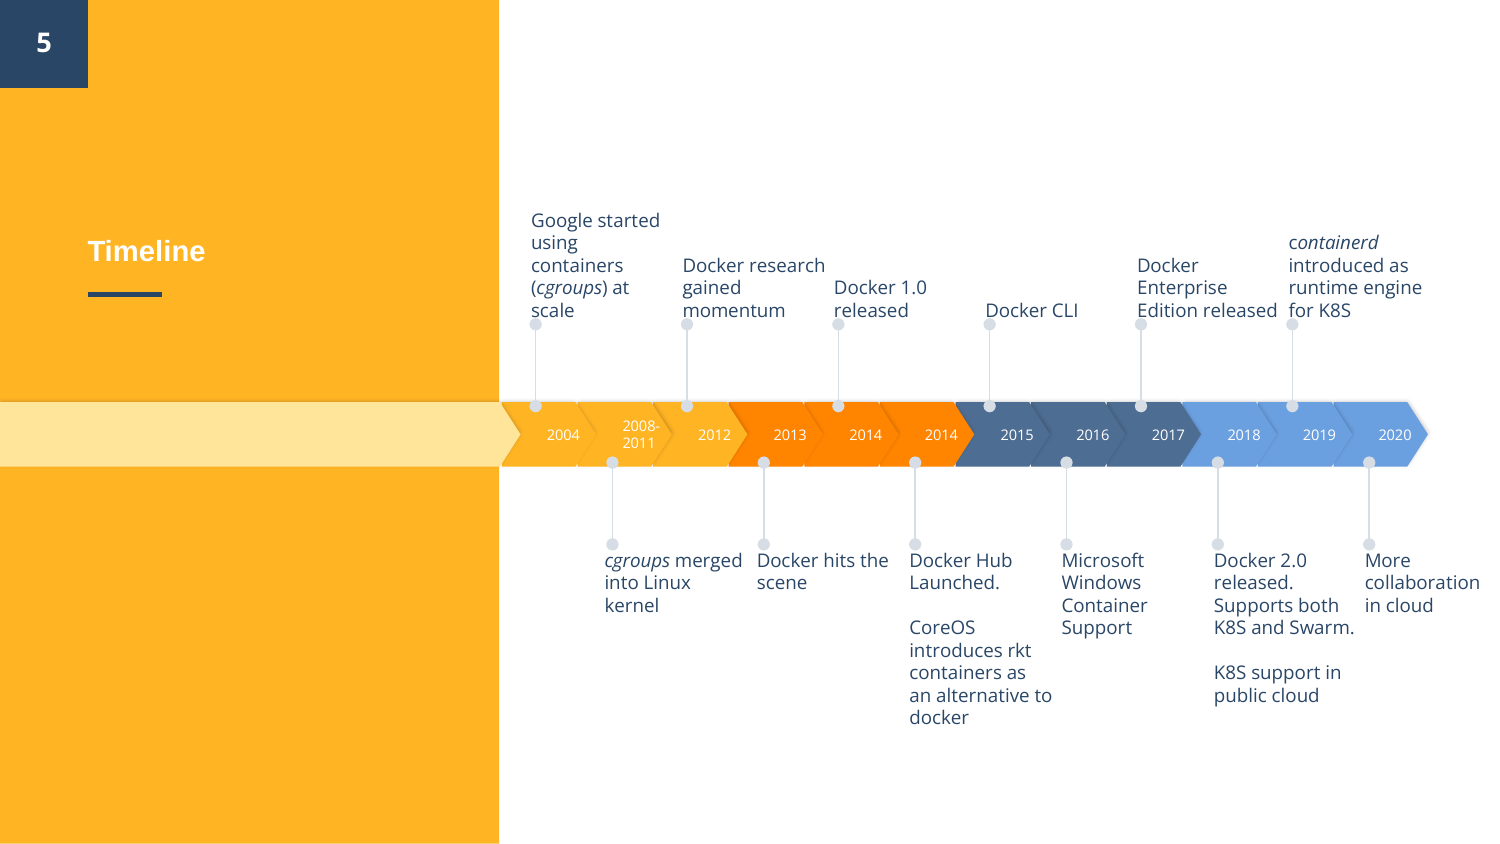

5
# Timeline
Google started using containers (cgroups) at scale
Docker research gained momentum
Docker 1.0 released
Docker CLI
Docker Enterprise Edition released
containerd introduced as runtime engine for K8S

2004
2008-2011
2012
2013
2014
2014
2015
2016
2017
2018
2019
2020
cgroups merged into Linux kernel
Docker hits the scene
Docker Hub Launched.

CoreOS introduces rkt containers as an alternative to docker
Microsoft Windows Container Support
Docker 2.0 released. Supports both K8S and Swarm.

K8S support in public cloud
More collaboration in cloud